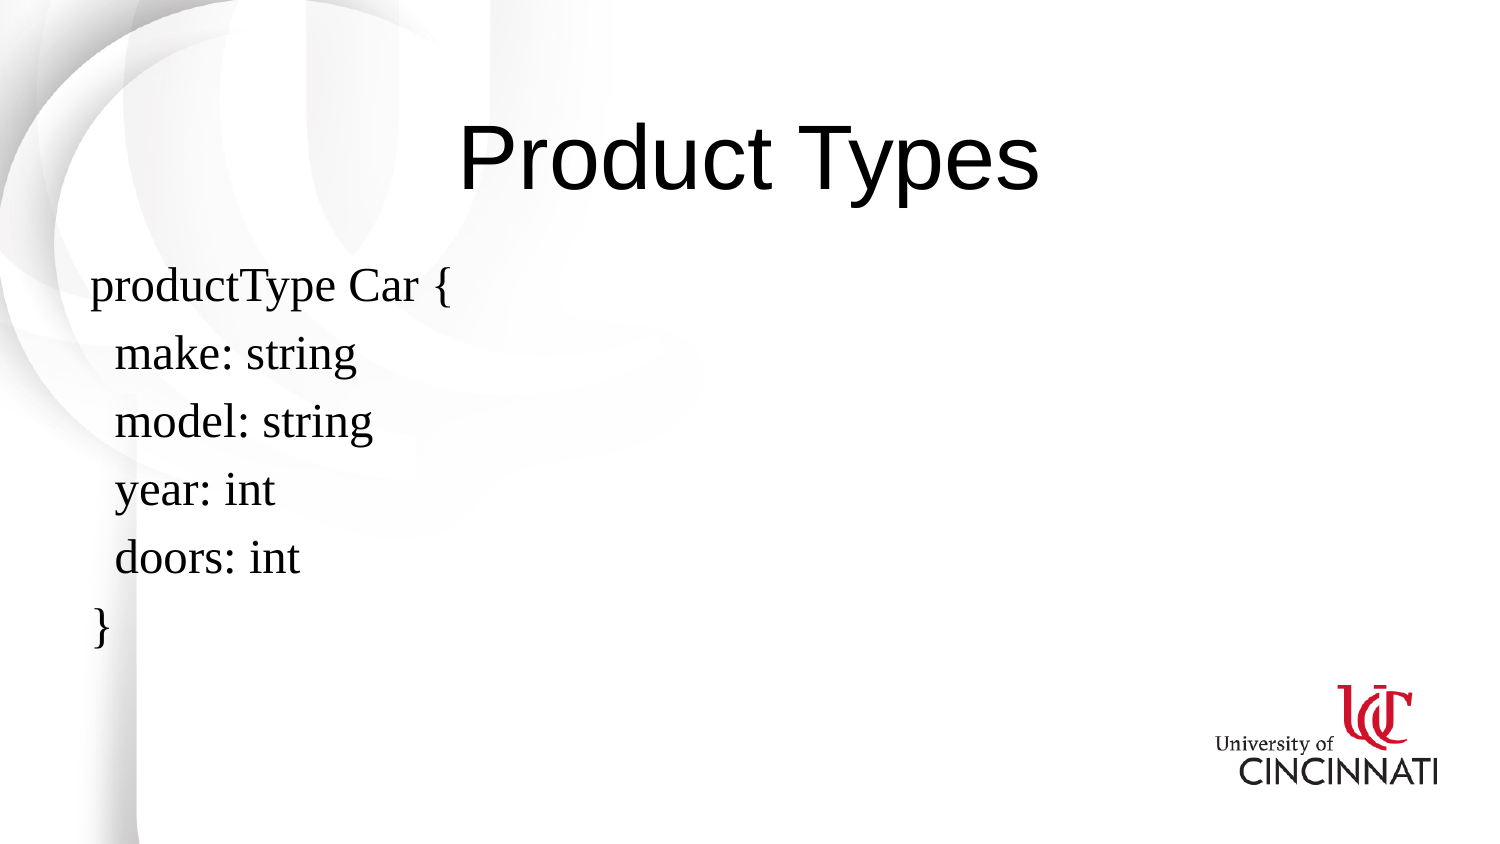

# Product Types
productType Car {
  make: string
  model: string
  year: int
  doors: int
}